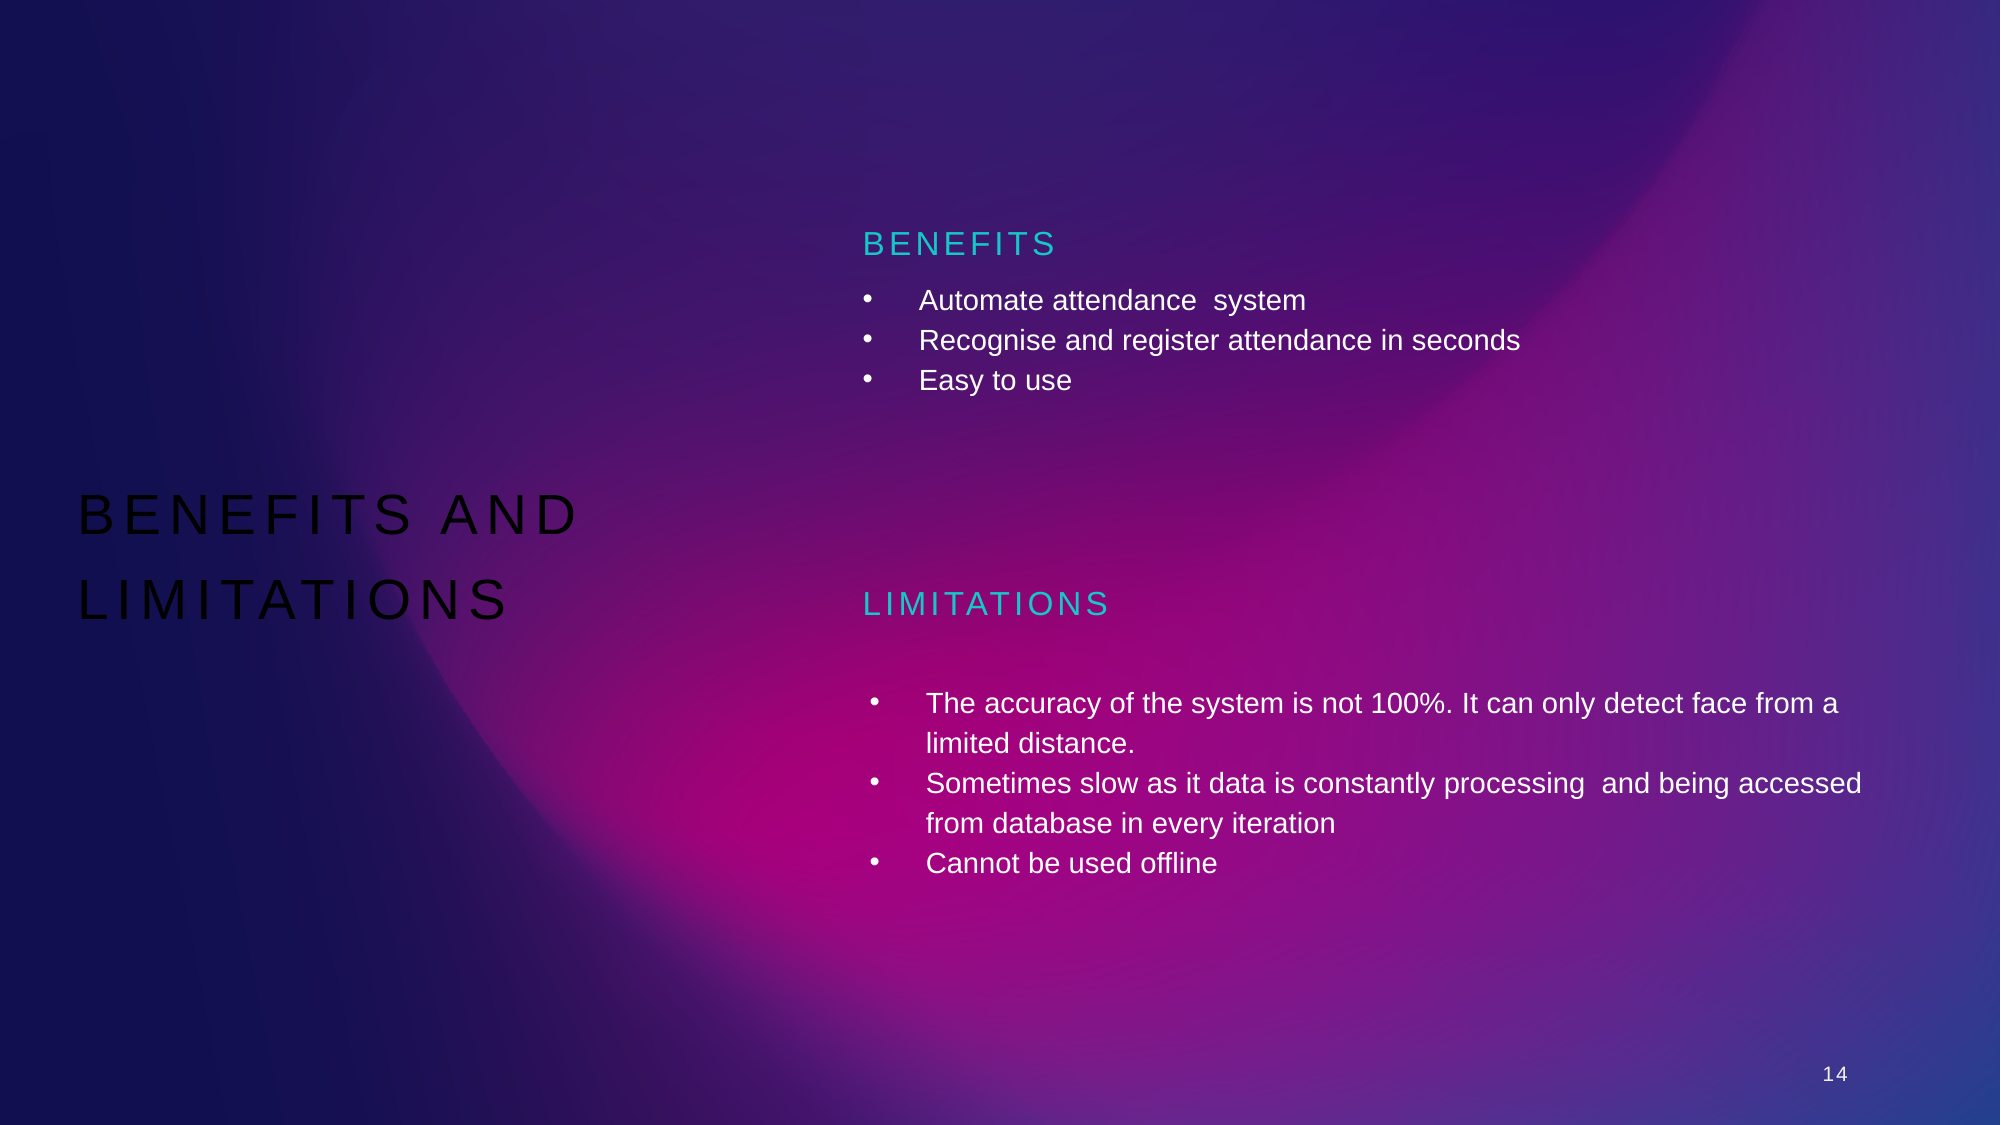

BENEFITS
Automate attendance  system
Recognise and register attendance in seconds
Easy to use
# BENEFITS AND LIMITATIONS
LIMITATIONS
The accuracy of the system is not 100%. It can only detect face from a limited distance.
Sometimes slow as it data is constantly processing  and being accessed from database in every iteration
Cannot be used offline

14